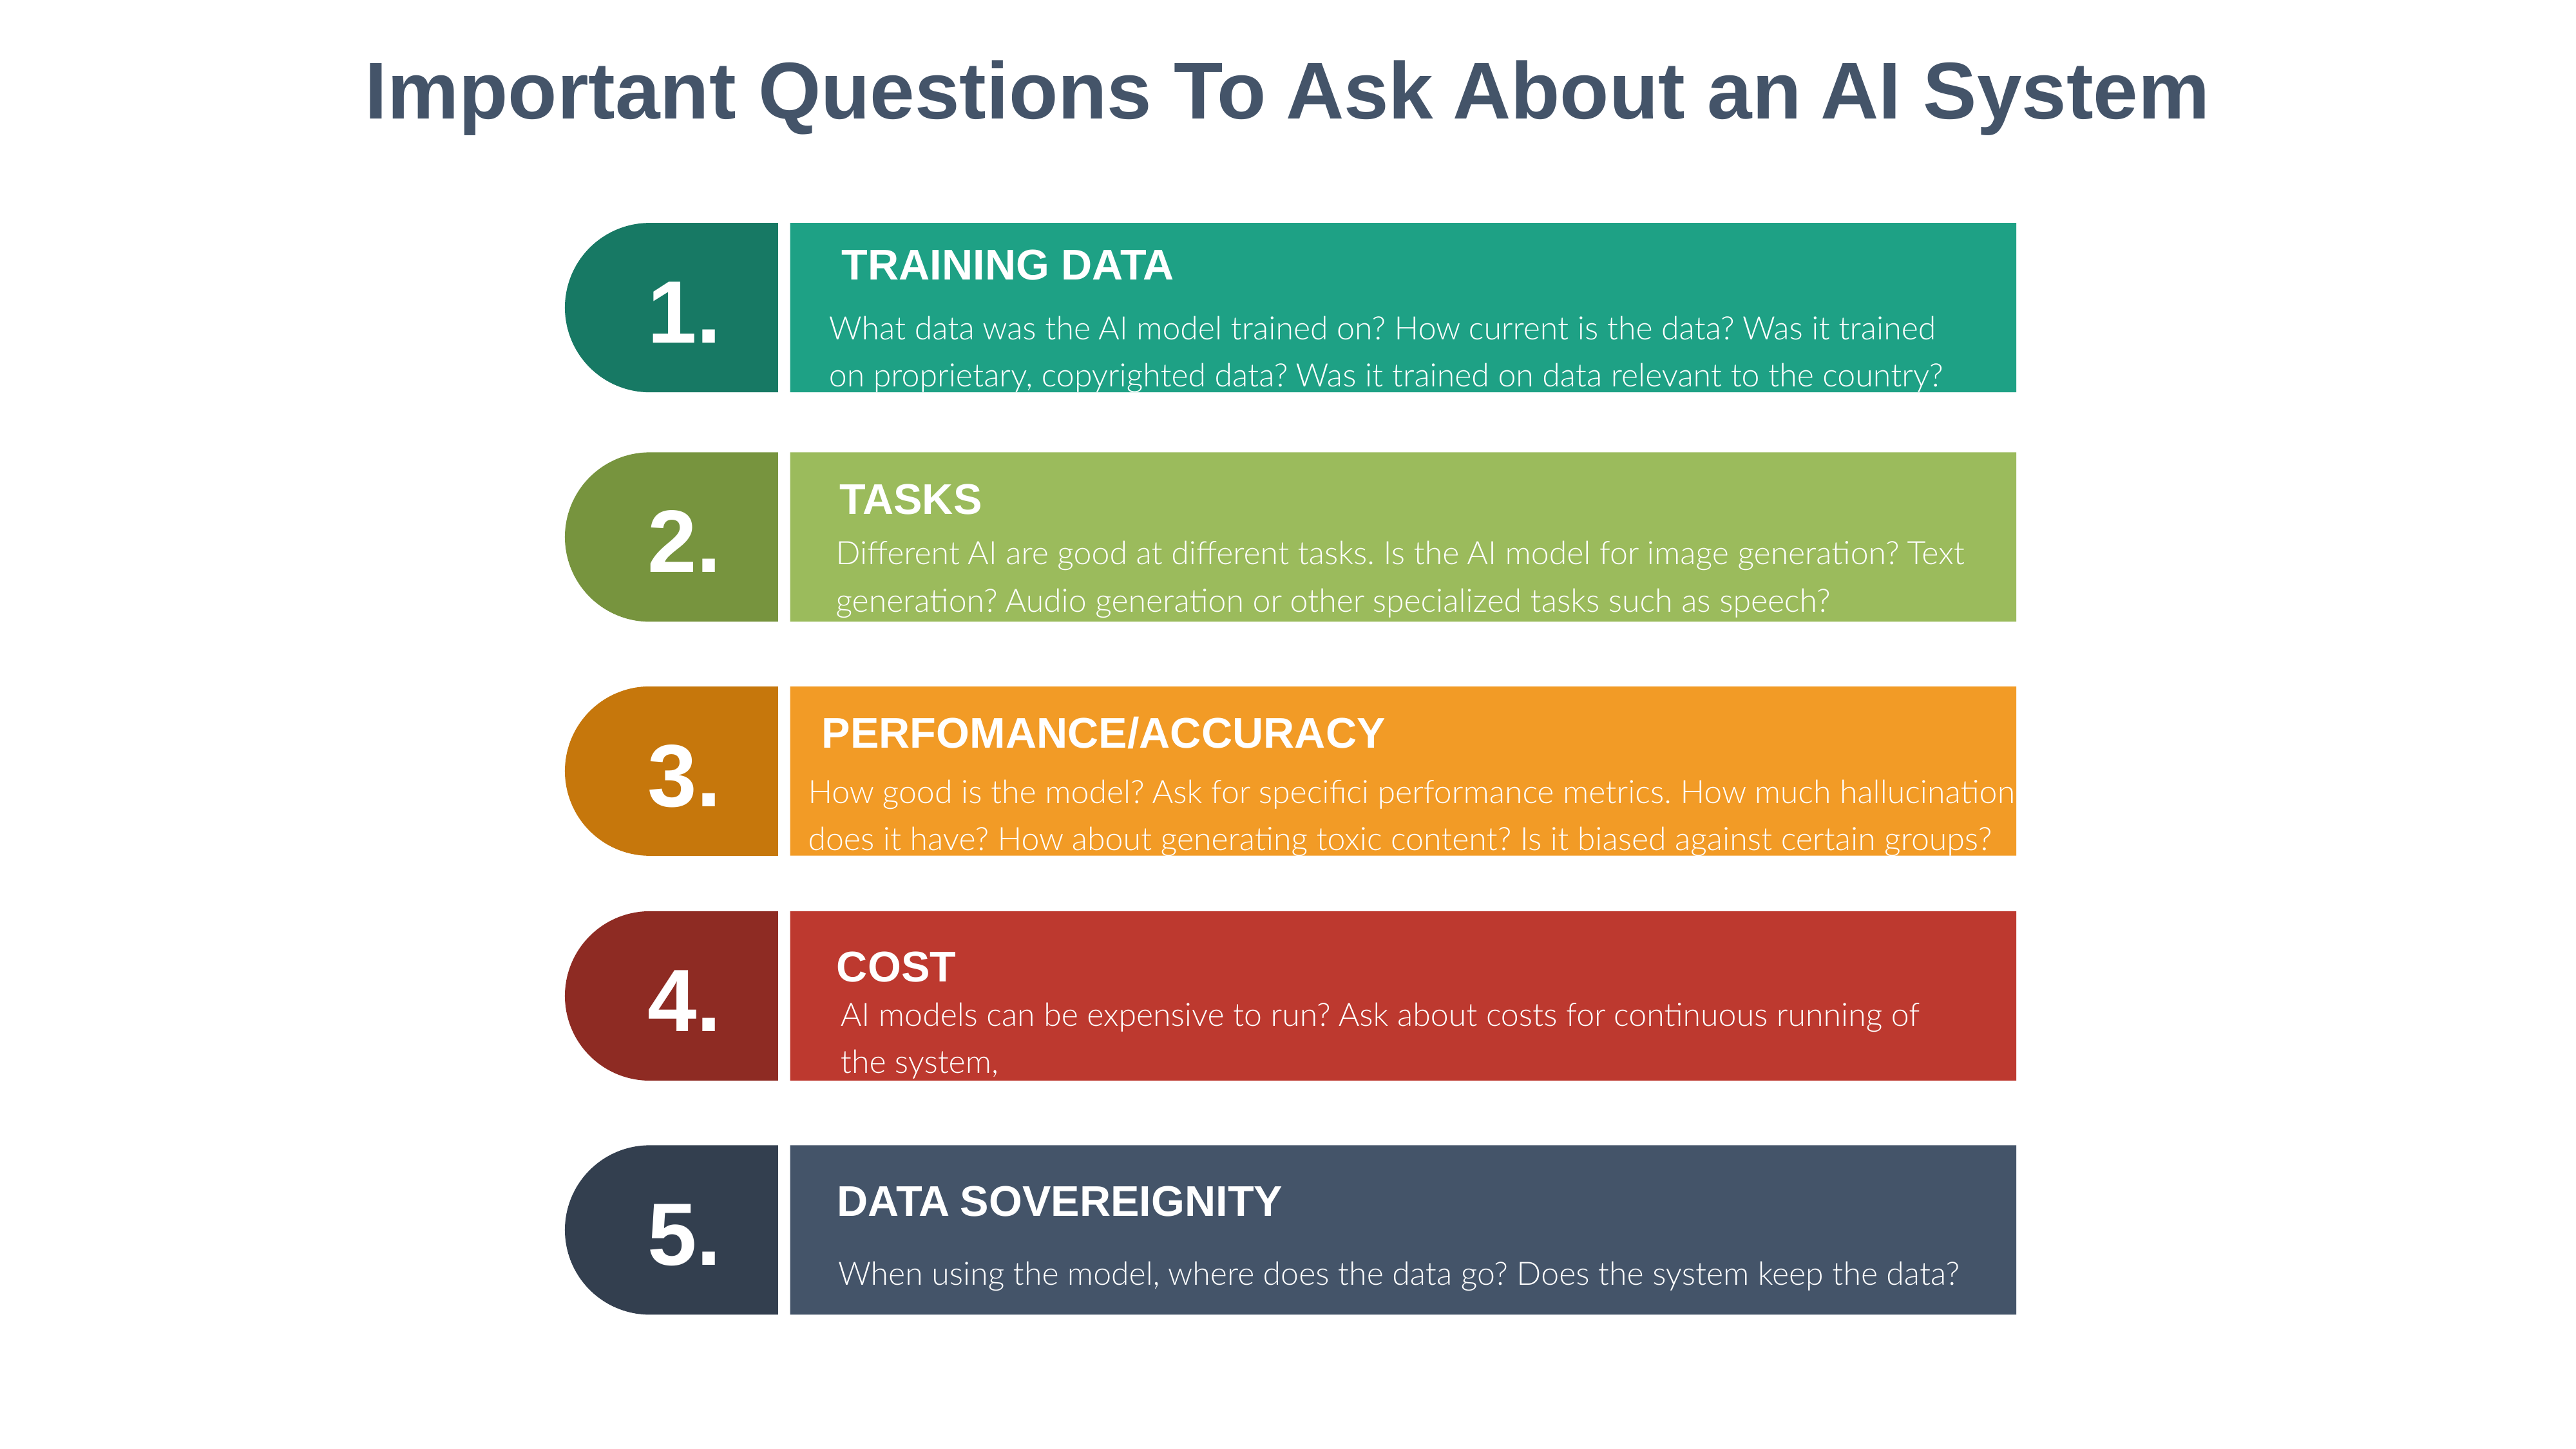

Important Questions To Ask About an AI System

TRAINING DATA
1.
What data was the AI model trained on? How current is the data? Was it trained on proprietary, copyrighted data? Was it trained on data relevant to the country?

TASKS
2.
Different AI are good at different tasks. Is the AI model for image generation? Text generation? Audio generation or other specialized tasks such as speech?

PERFOMANCE/ACCURACY
3.
How good is the model? Ask for specifici performance metrics. How much hallucinations does it have? How about generating toxic content? Is it biased against certain groups?

COST
4.
AI models can be expensive to run? Ask about costs for continuous running of the system,

DATA SOVEREIGNITY
5.
When using the model, where does the data go? Does the system keep the data?